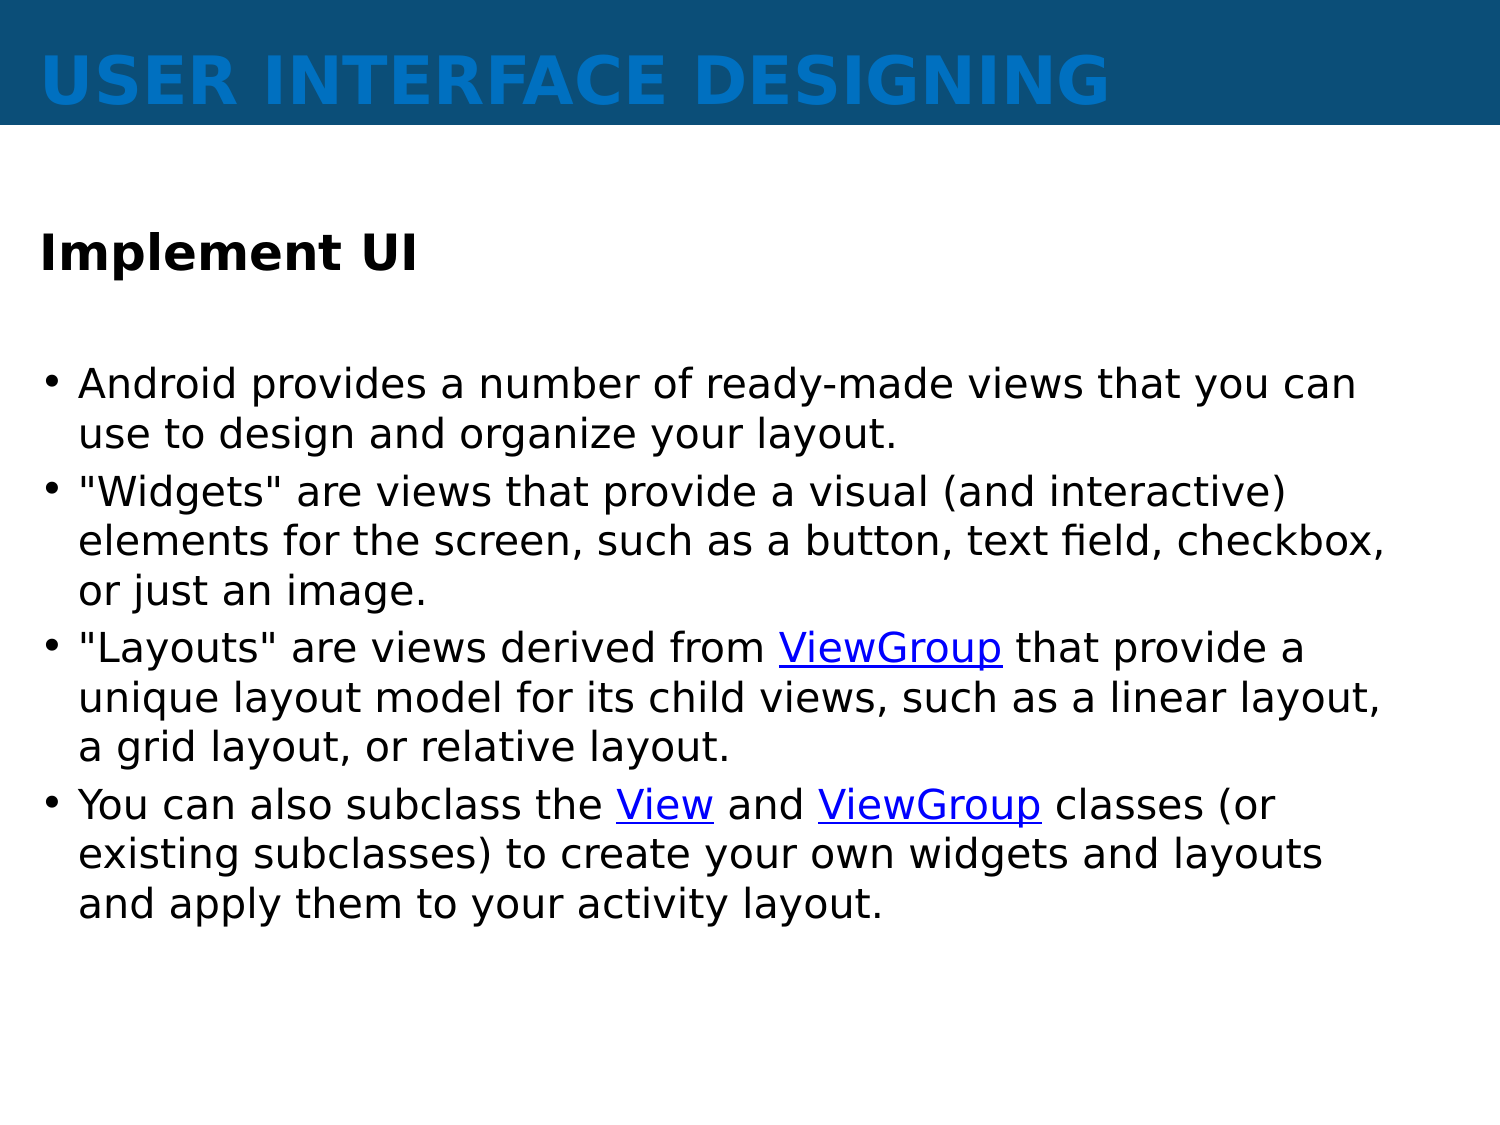

# USER INTERFACE DESIGNING
Implement UI
Android provides a number of ready-made views that you can use to design and organize your layout.
"Widgets" are views that provide a visual (and interactive) elements for the screen, such as a button, text field, checkbox, or just an image.
"Layouts" are views derived from ViewGroup that provide a unique layout model for its child views, such as a linear layout, a grid layout, or relative layout.
You can also subclass the View and ViewGroup classes (or existing subclasses) to create your own widgets and layouts and apply them to your activity layout.